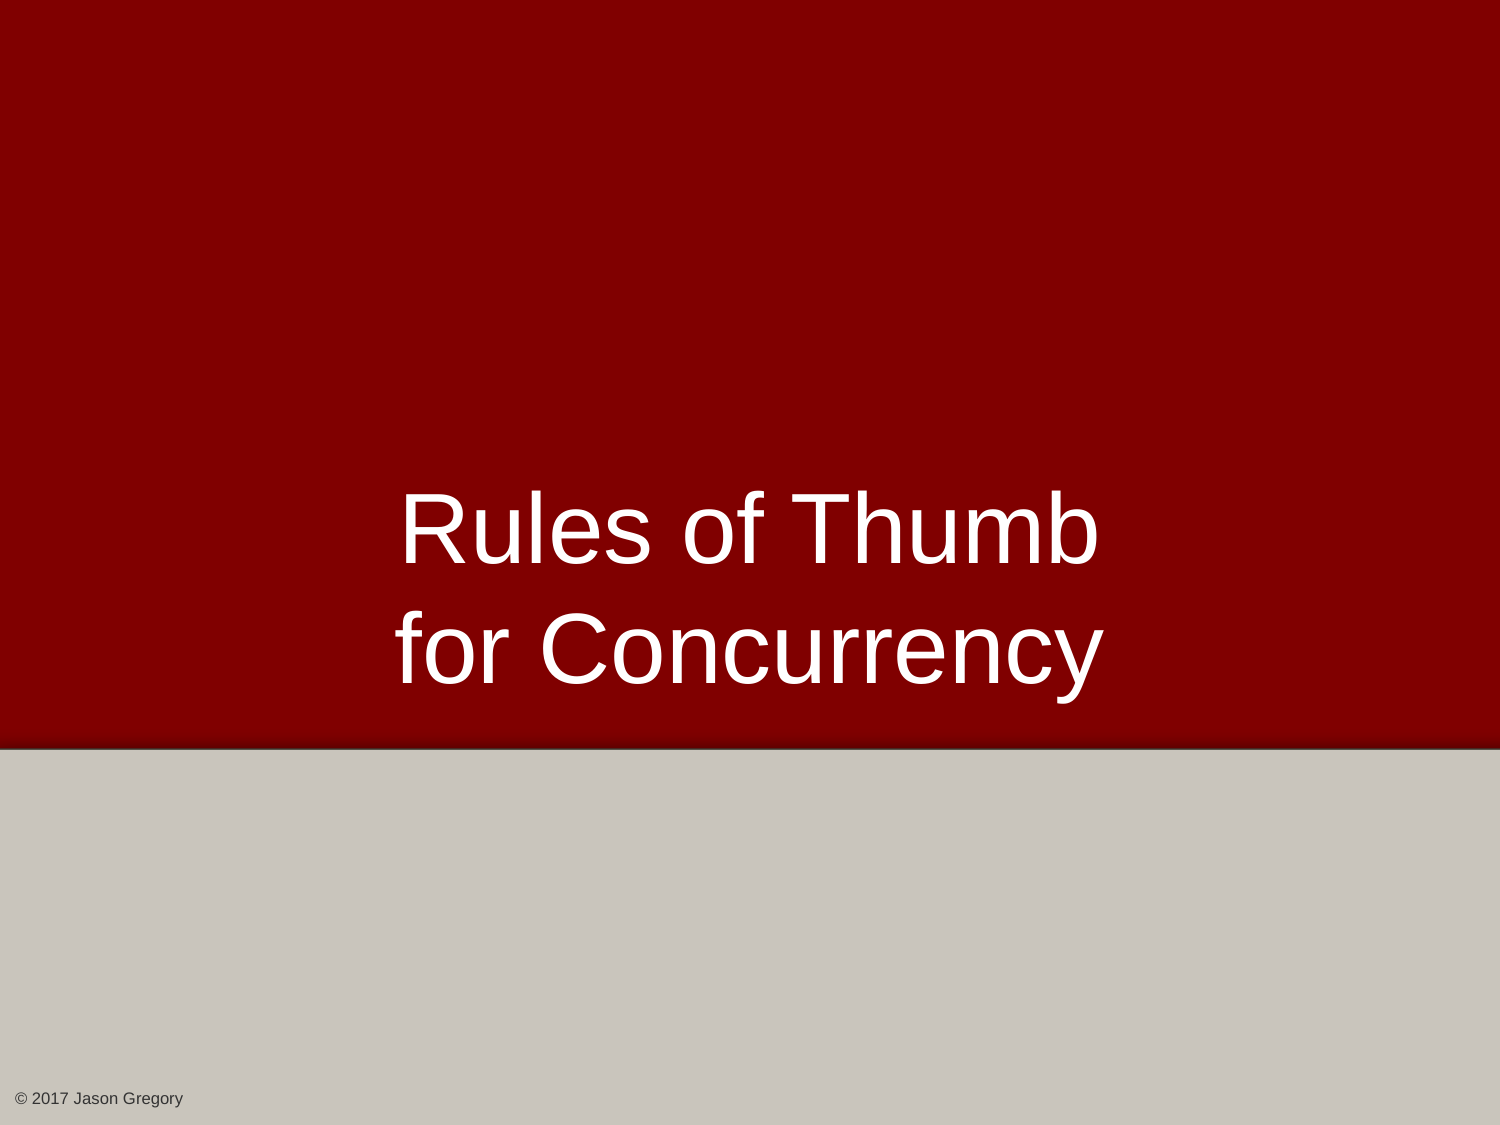

# Rules of Thumb for Concurrency

© 2017 Jason Gregory